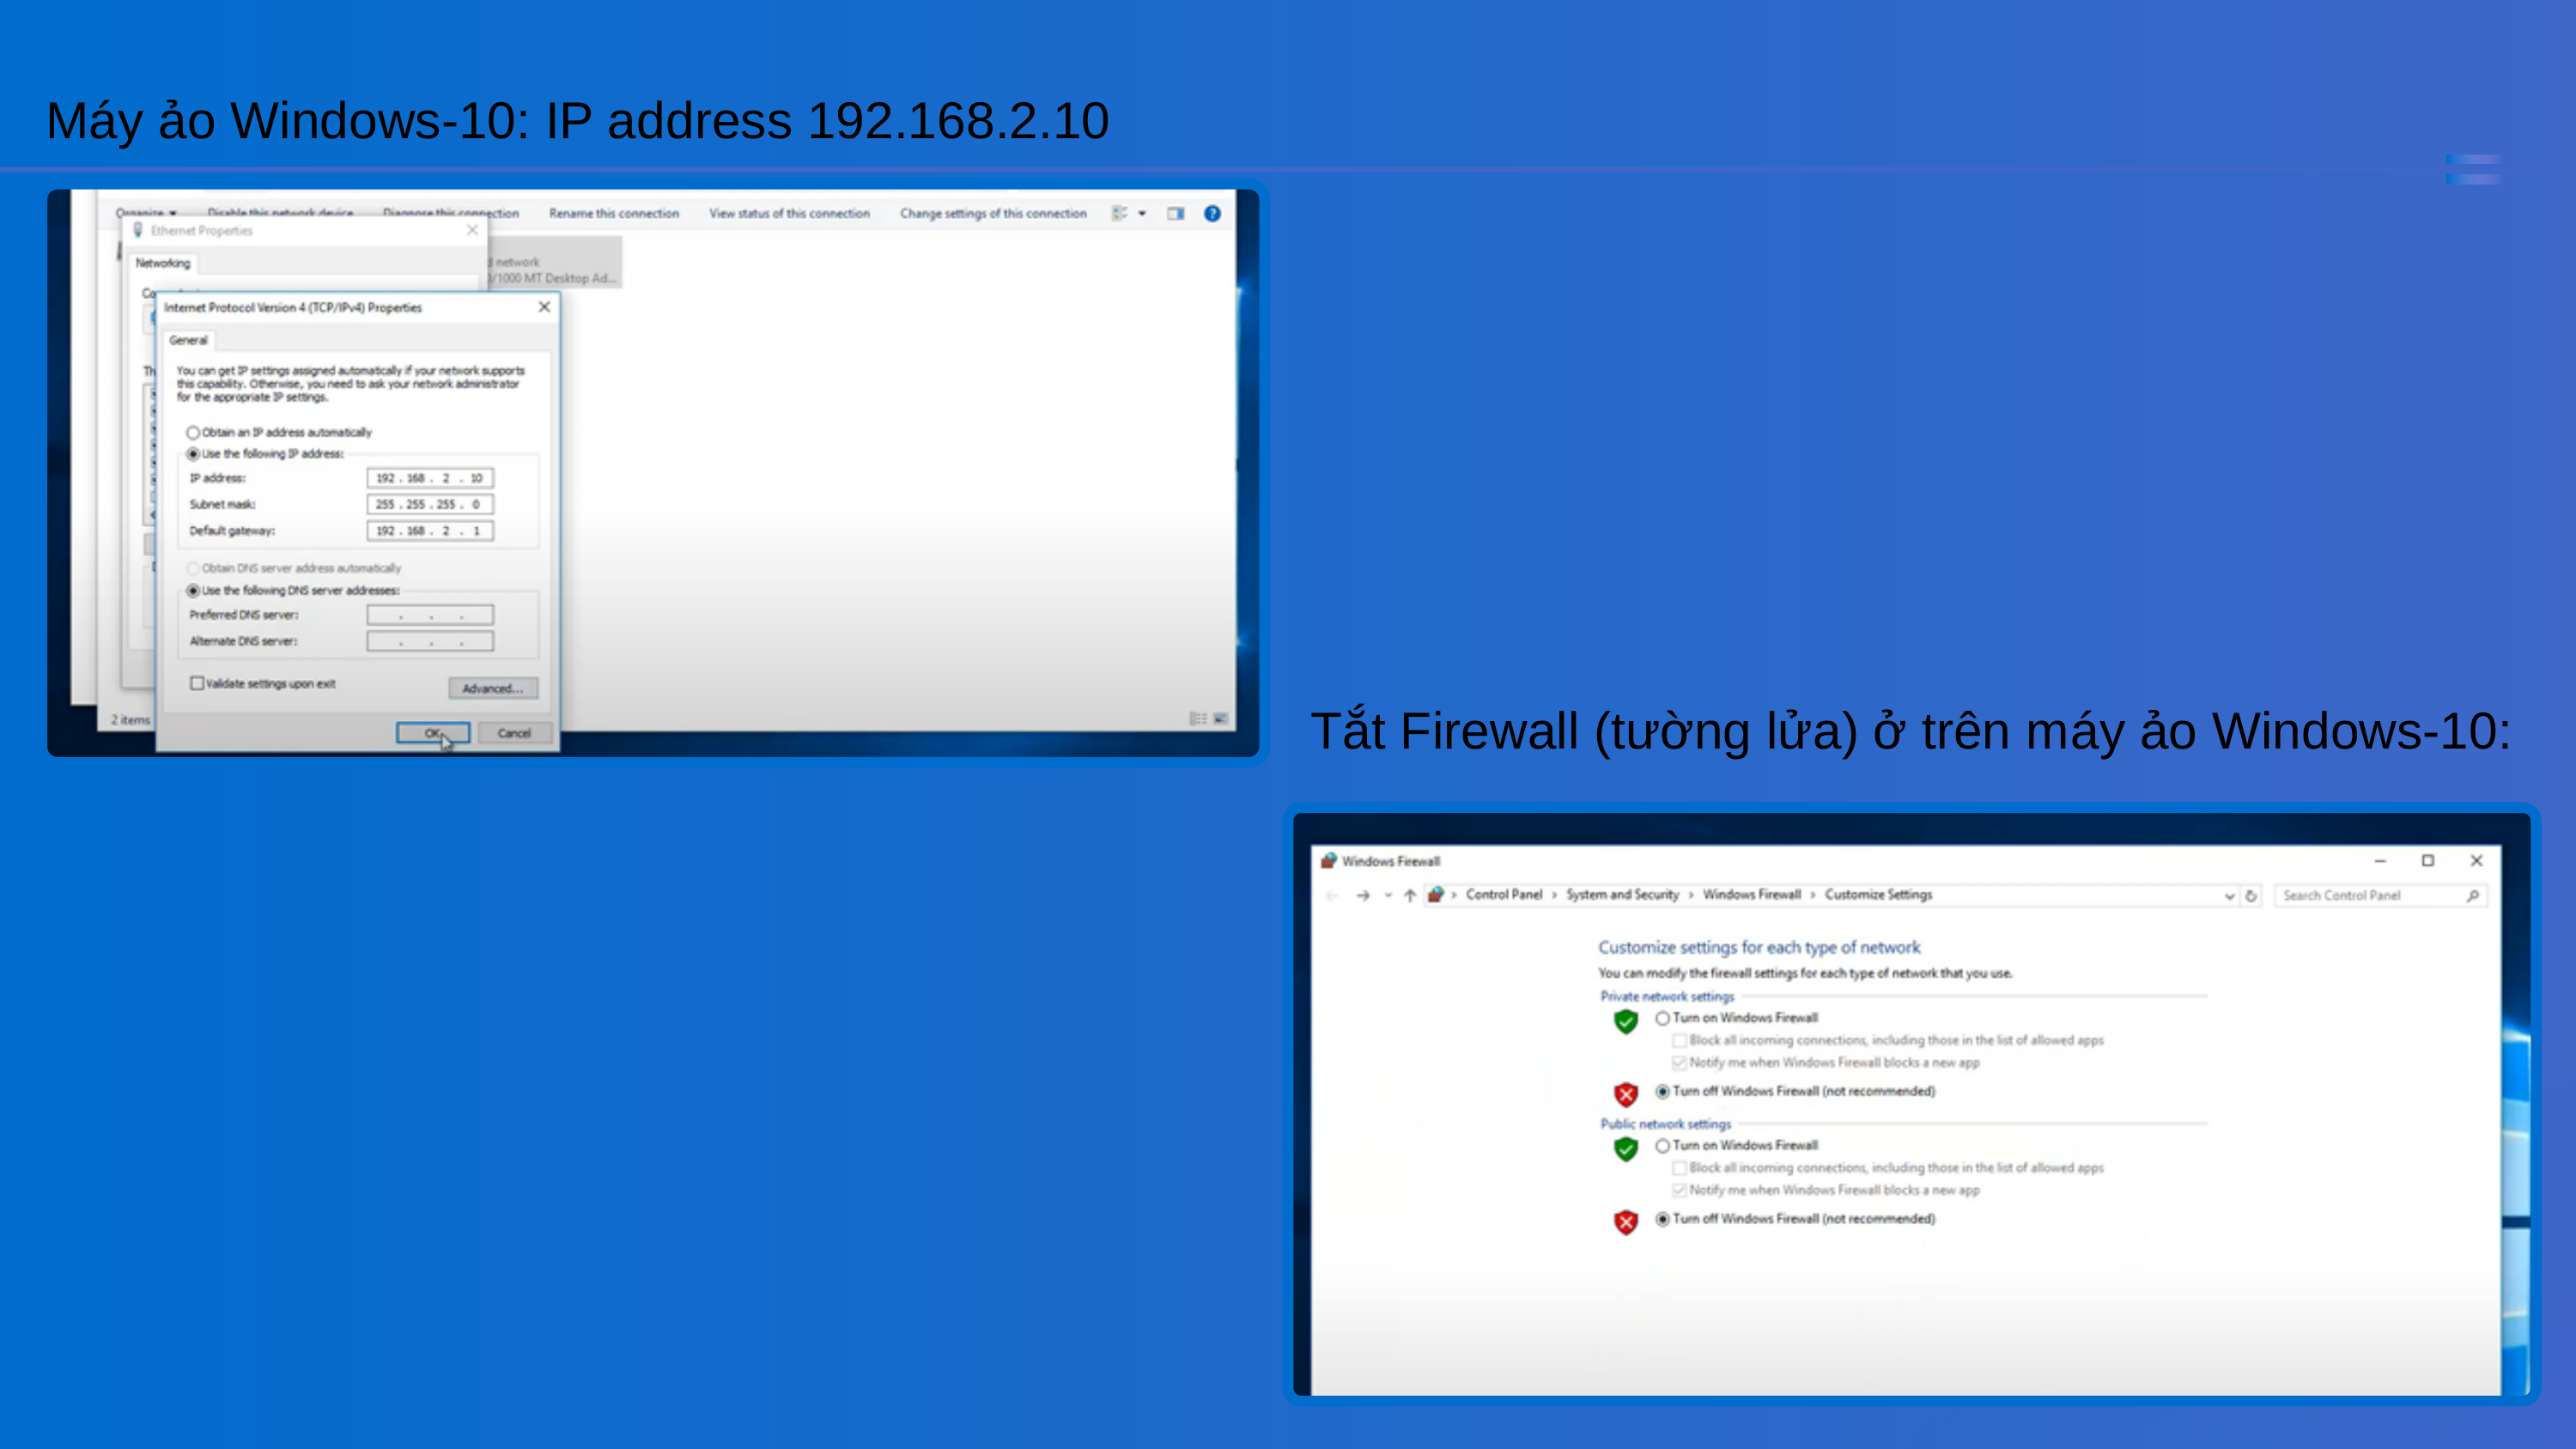

Máy ảo Windows-10: IP address 192.168.2.10

Tắt Firewall (tường lửa) ở trên máy ảo Windows-10: